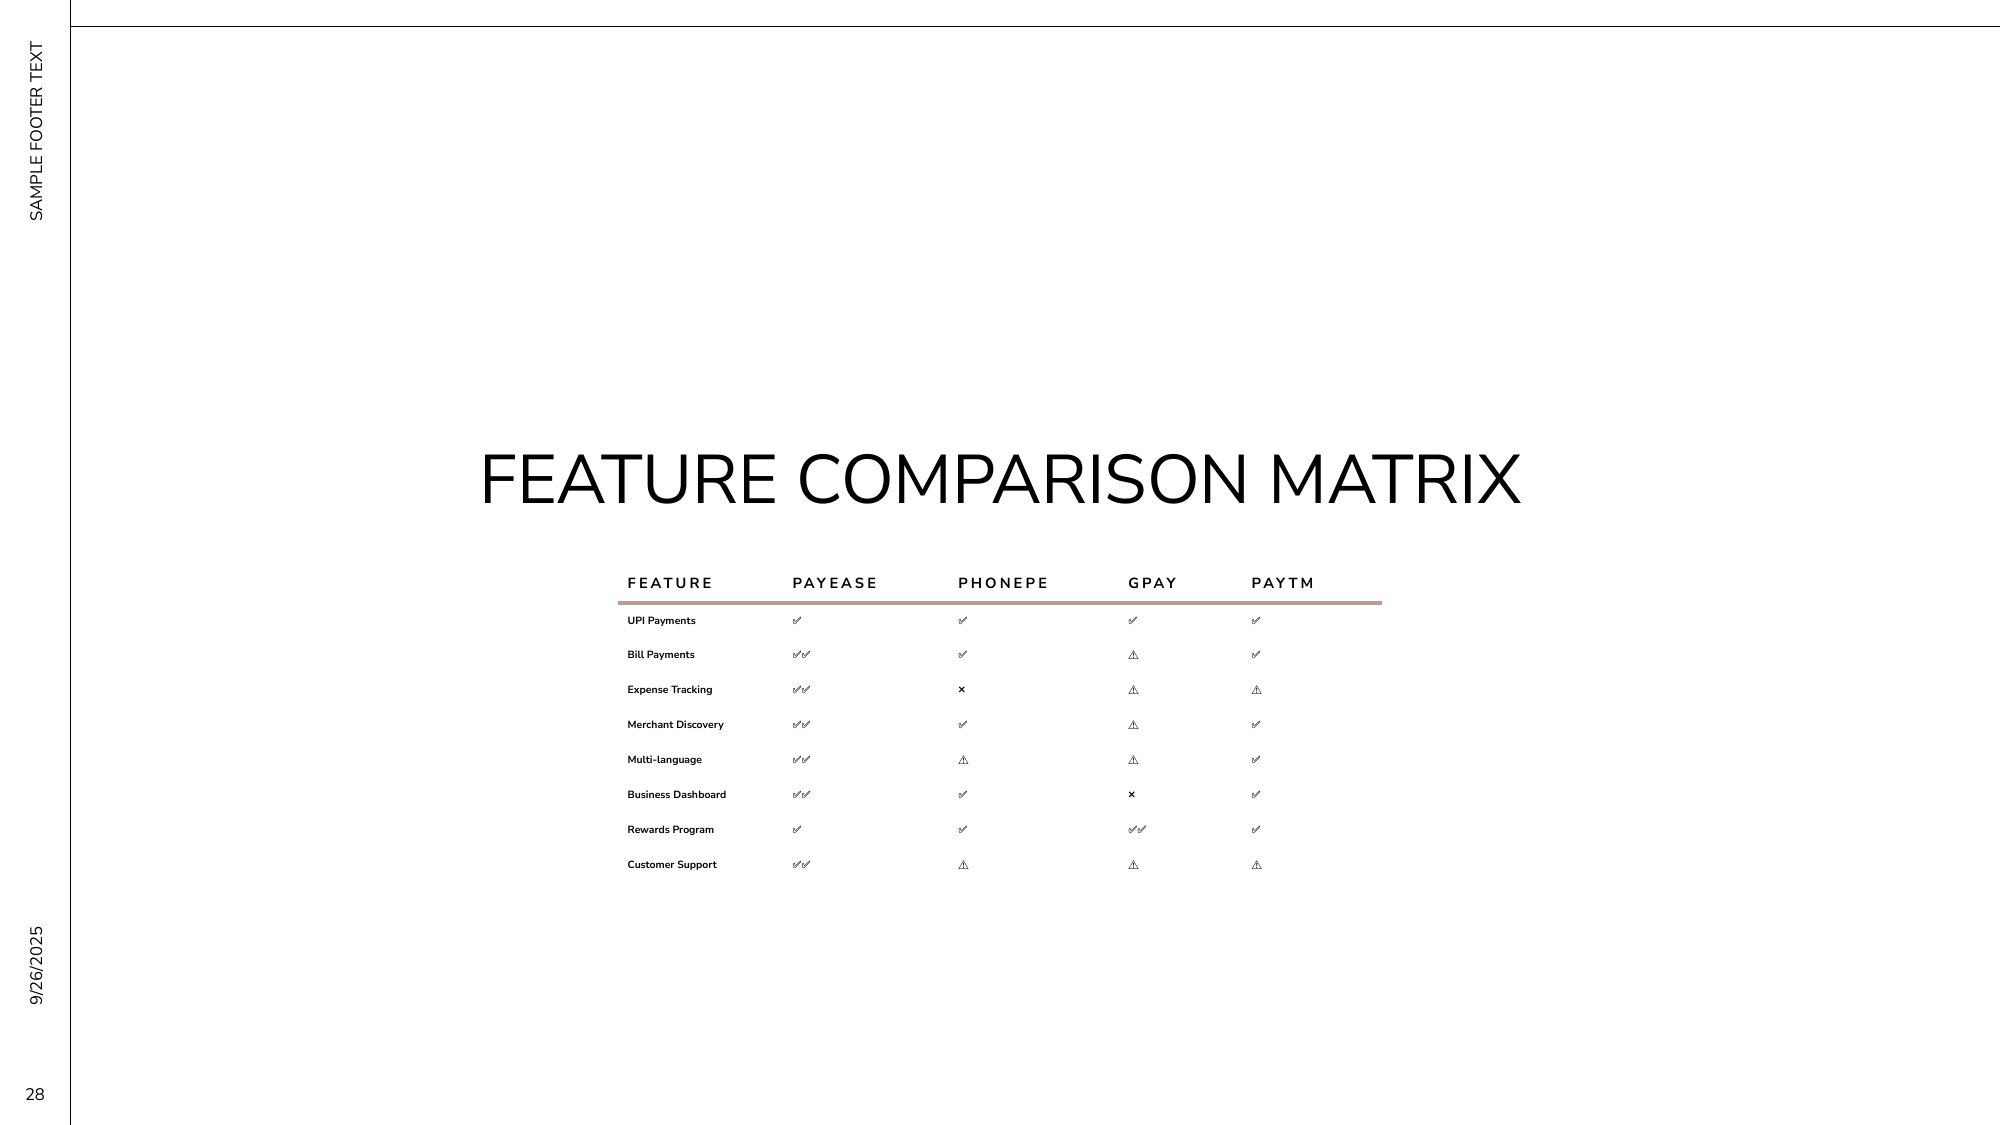

# Feature Comparison Matrix
SAMPLE FOOTER TEXT
| Feature | PayEase | PhonePe | GPay | Paytm |
| --- | --- | --- | --- | --- |
| UPI Payments | ✅ | ✅ | ✅ | ✅ |
| Bill Payments | ✅✅ | ✅ | ⚠️ | ✅ |
| Expense Tracking | ✅✅ | ❌ | ⚠️ | ⚠️ |
| Merchant Discovery | ✅✅ | ✅ | ⚠️ | ✅ |
| Multi-language | ✅✅ | ⚠️ | ⚠️ | ✅ |
| Business Dashboard | ✅✅ | ✅ | ❌ | ✅ |
| Rewards Program | ✅ | ✅ | ✅✅ | ✅ |
| Customer Support | ✅✅ | ⚠️ | ⚠️ | ⚠️ |
9/26/2025
28